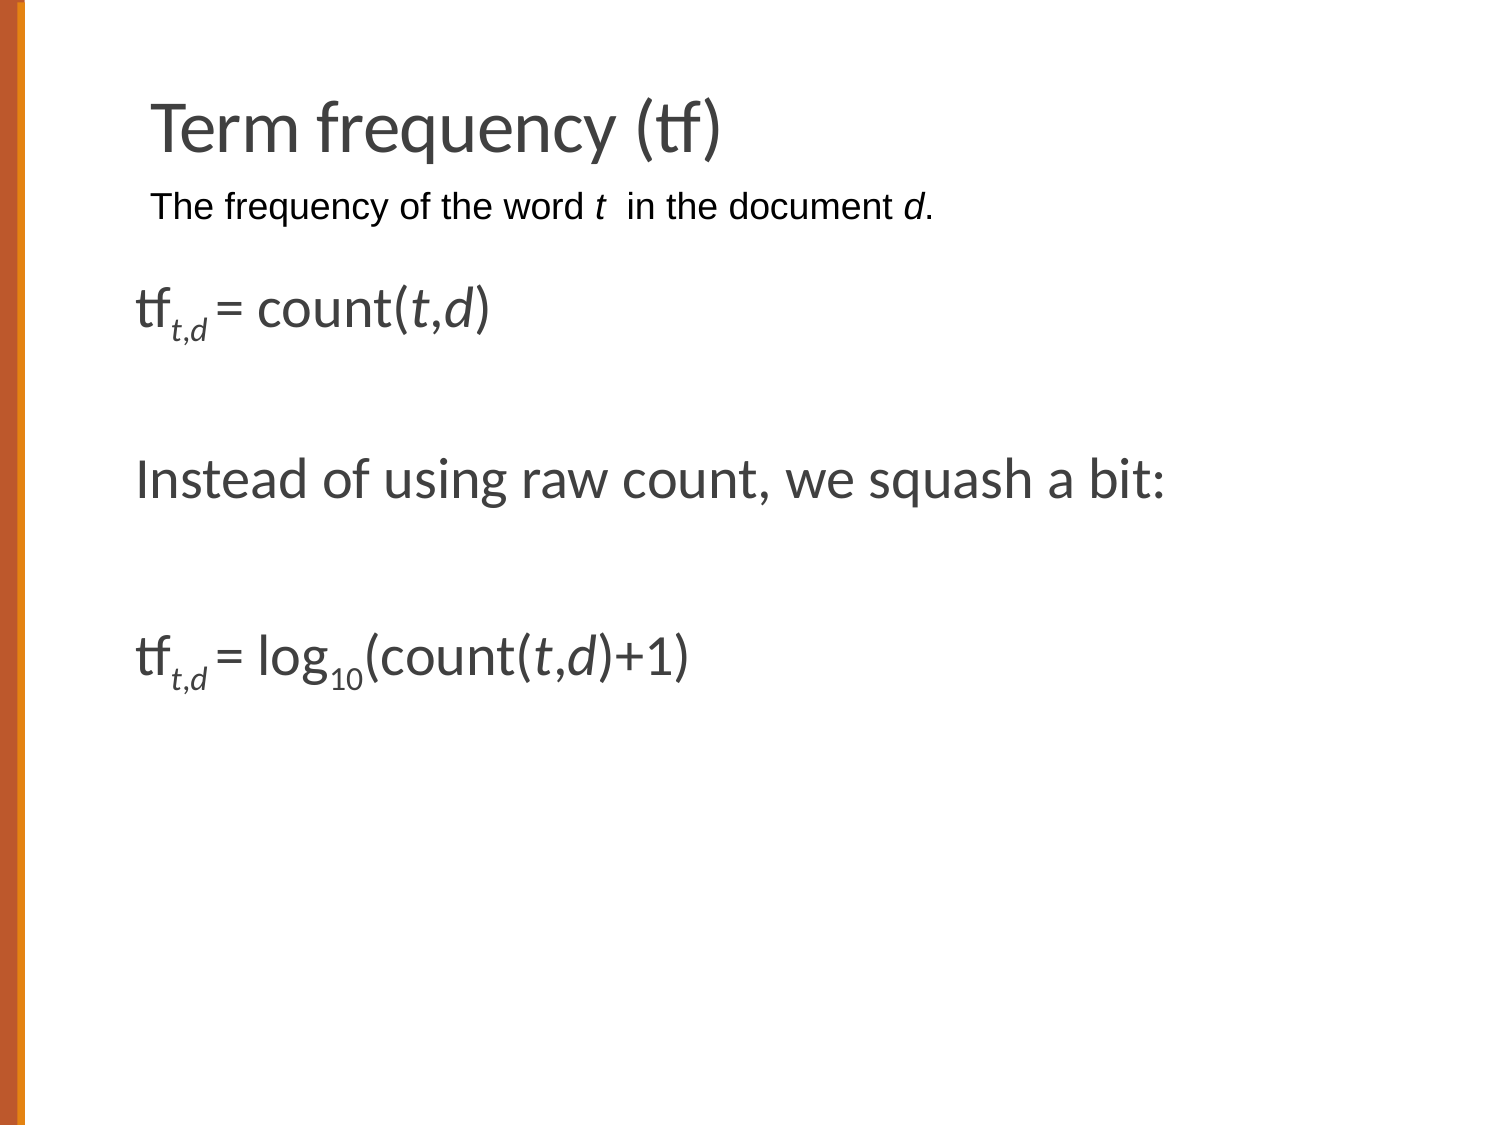

# Term frequency (tf)
The frequency of the word t  in the document d.
tft,d = count(t,d)

Instead of using raw count, we squash a bit:

tft,d = log10(count(t,d)+1)